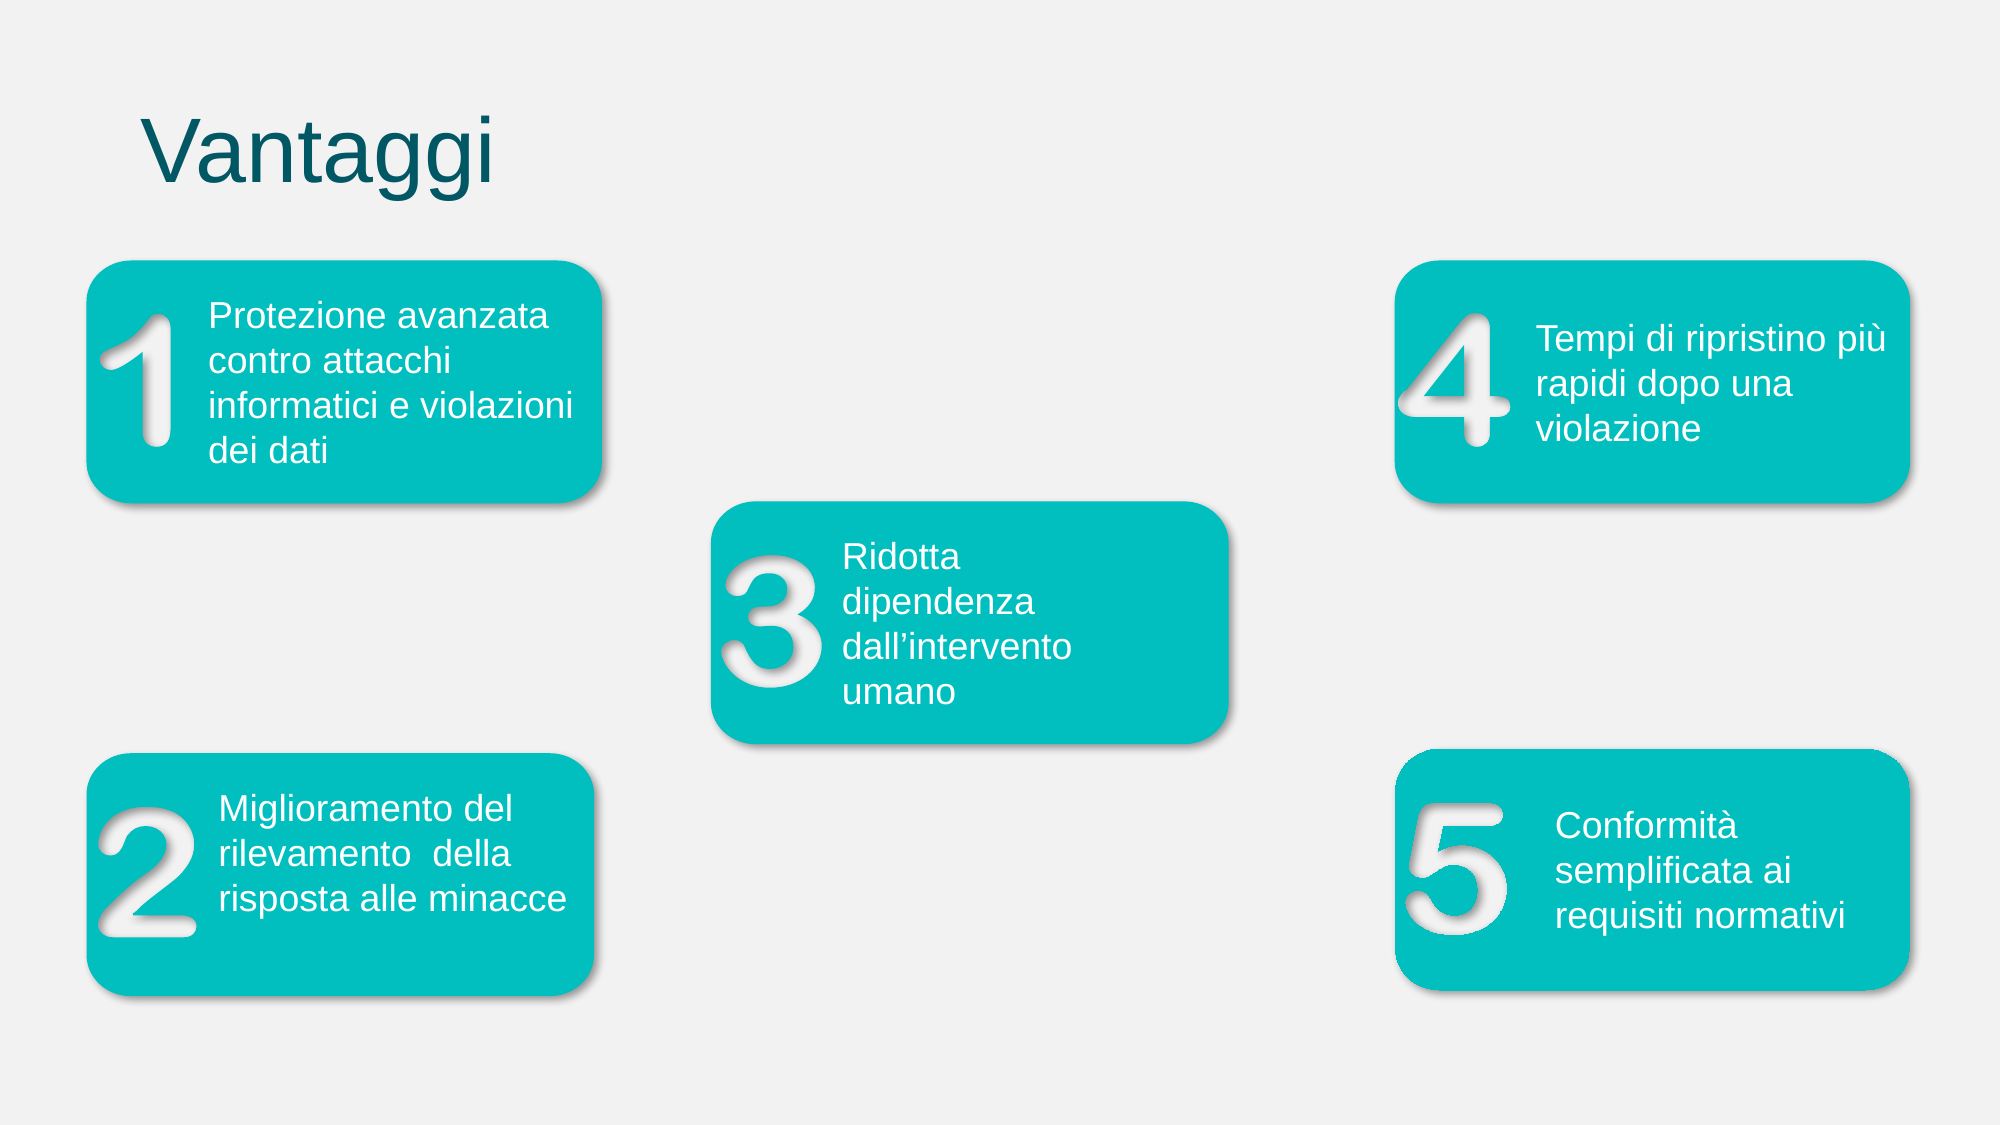

# Vantaggi

Protezione avanzata contro attacchi informatici e violazioni dei dati

Tempi di ripristino più rapidi dopo una violazione

Ridotta dipendenza dall’intervento umano

Conformità semplificata ai requisiti normativi

Miglioramento del rilevamento  della risposta alle minacce